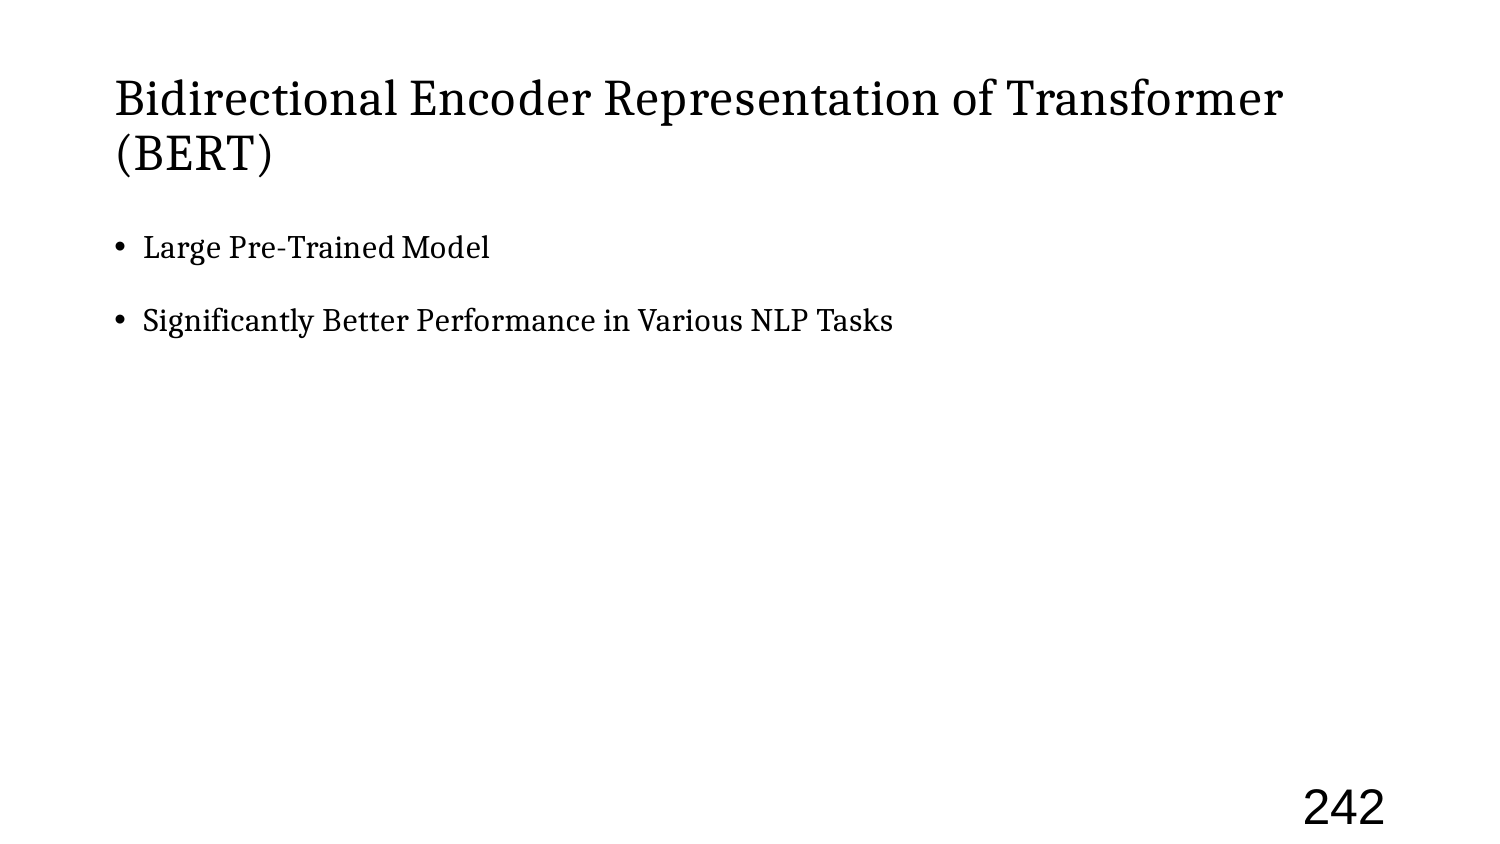

# Bidirectional Encoder Representation of Transformer (BERT)
Large Pre-Trained Model
Significantly Better Performance in Various NLP Tasks
242